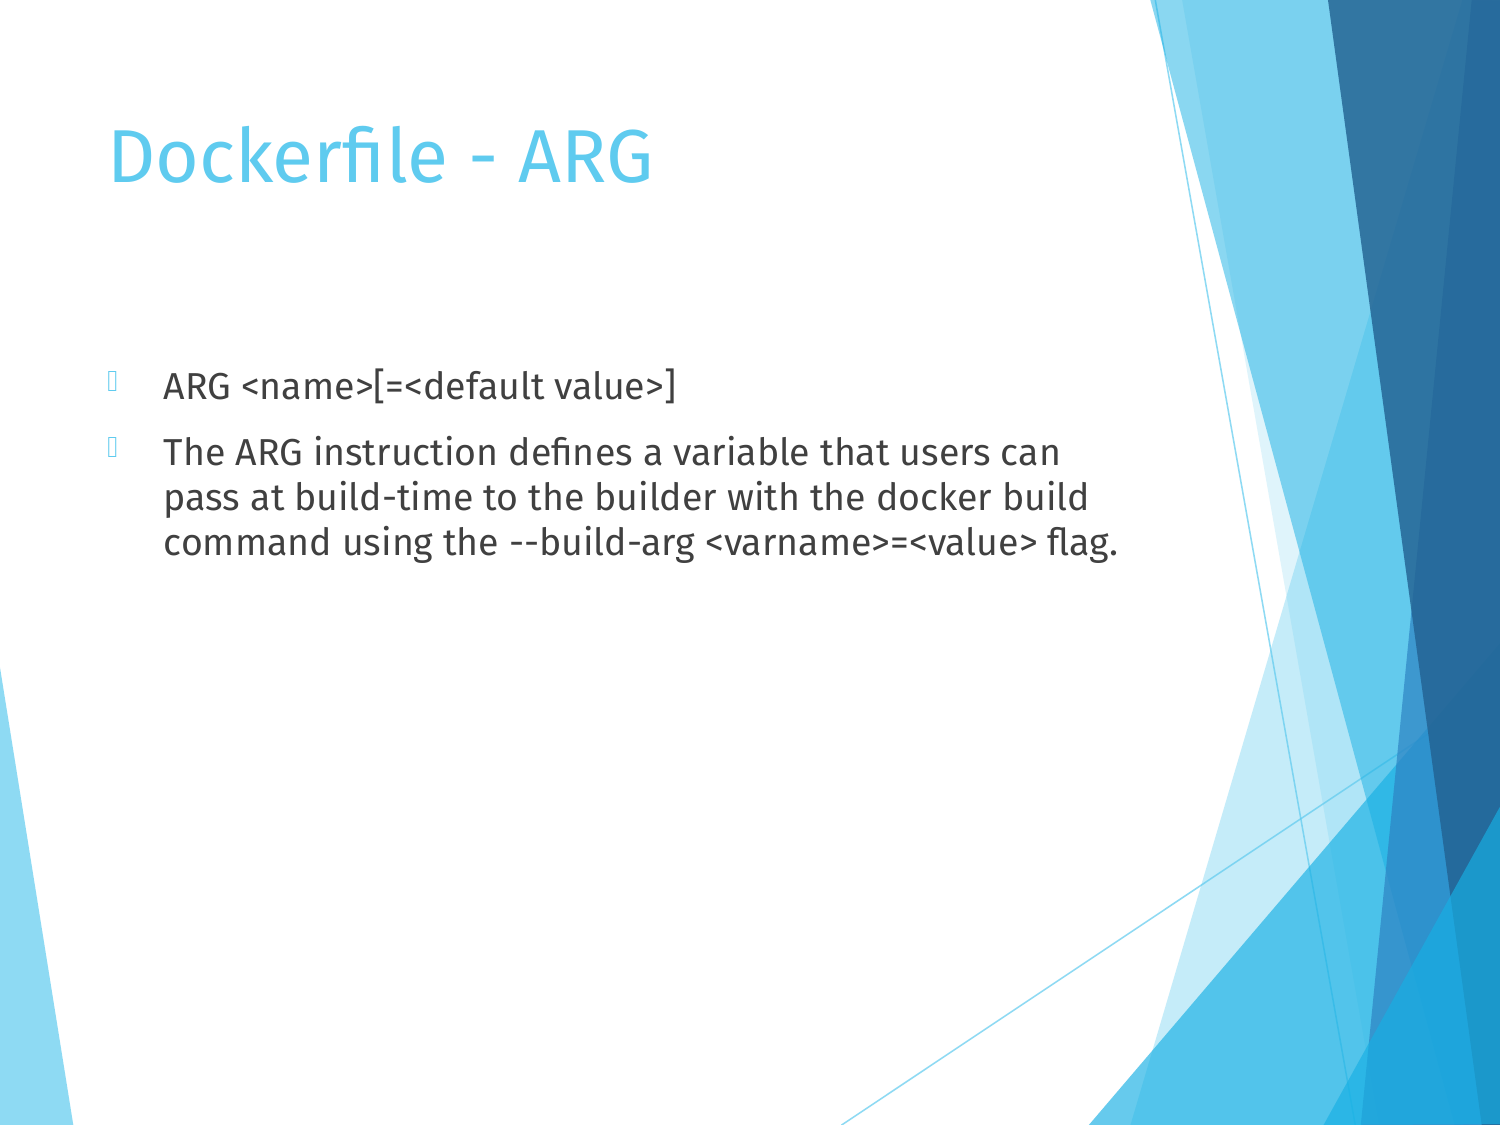

# Dockerfile - ARG
ARG <name>[=<default value>]
The ARG instruction defines a variable that users can pass at build-time to the builder with the docker build command using the --build-arg <varname>=<value> flag.